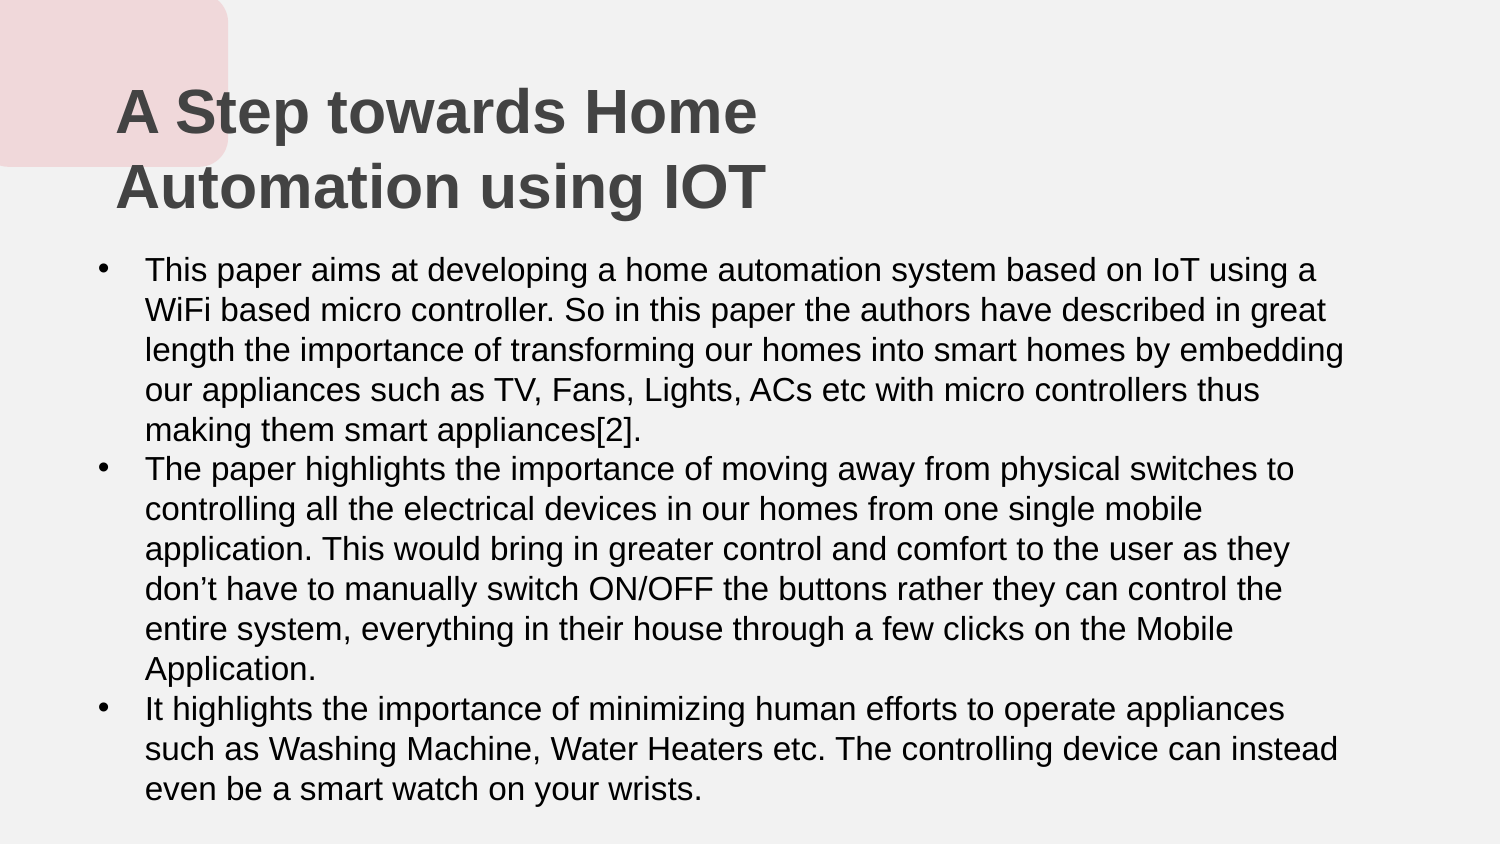

A Step towards Home Automation using IOT
This paper aims at developing a home automation system based on IoT using a WiFi based micro controller. So in this paper the authors have described in great length the importance of transforming our homes into smart homes by embedding our appliances such as TV, Fans, Lights, ACs etc with micro controllers thus making them smart appliances[2].
The paper highlights the importance of moving away from physical switches to controlling all the electrical devices in our homes from one single mobile application. This would bring in greater control and comfort to the user as they don’t have to manually switch ON/OFF the buttons rather they can control the entire system, everything in their house through a few clicks on the Mobile Application.
It highlights the importance of minimizing human efforts to operate appliances such as Washing Machine, Water Heaters etc. The controlling device can instead even be a smart watch on your wrists.